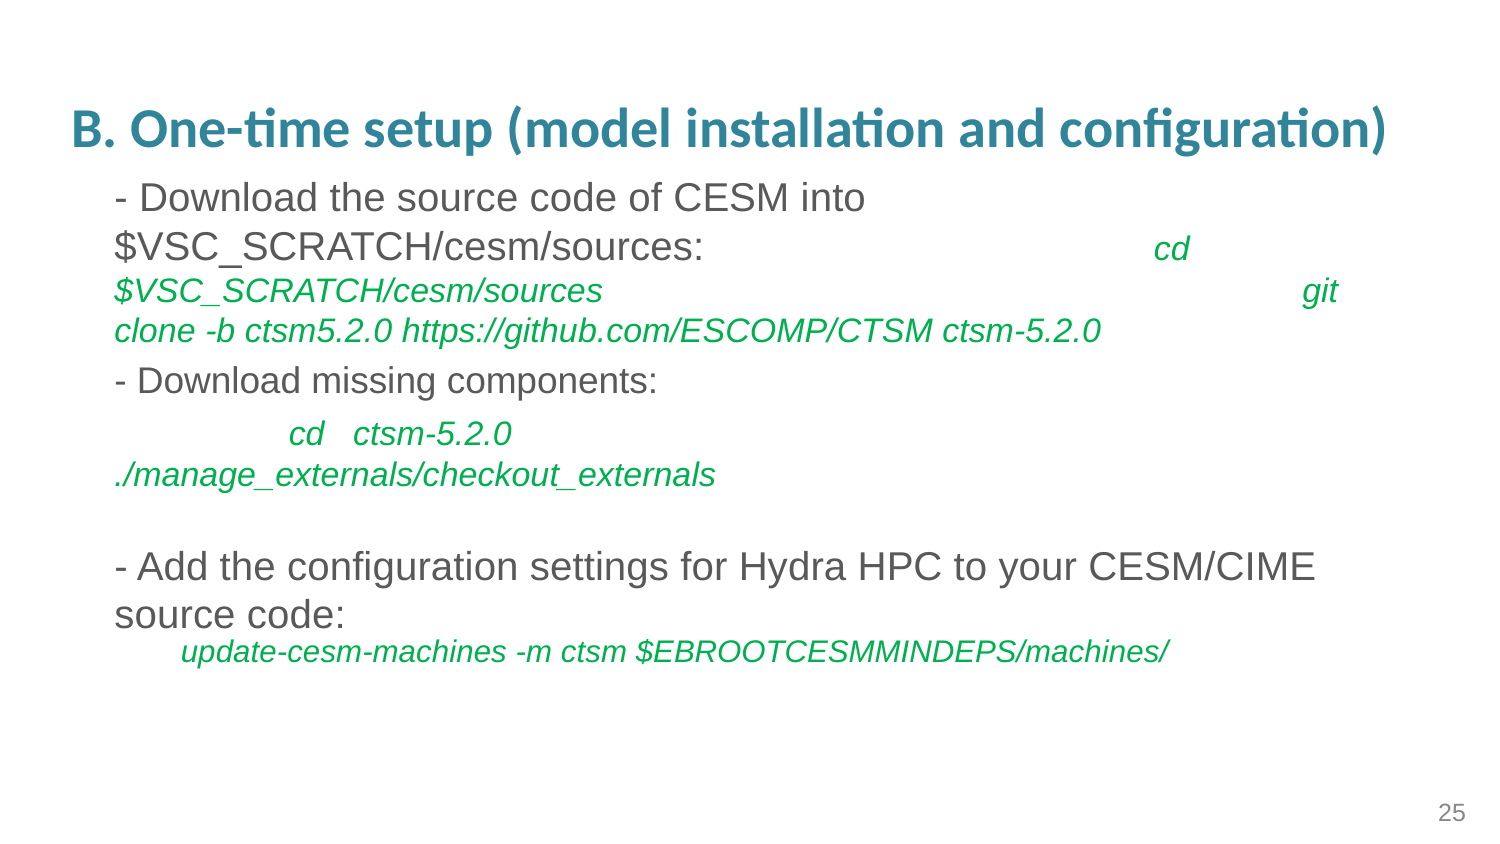

# B. One-time setup (model installation and configuration)
- Download the source code of CESM into $VSC_SCRATCH/cesm/sources:                            	cd   $VSC_SCRATCH/cesm/sources                                                              		git clone -b ctsm5.2.0 https://github.com/ESCOMP/CTSM ctsm-5.2.0
- Download missing components:
                 cd   ctsm-5.2.0                			           	./manage_externals/checkout_externals

- Add the configuration settings for Hydra HPC to your CESM/CIME source code:

update-cesm-machines -m ctsm $EBROOTCESMMINDEPS/machines/
25